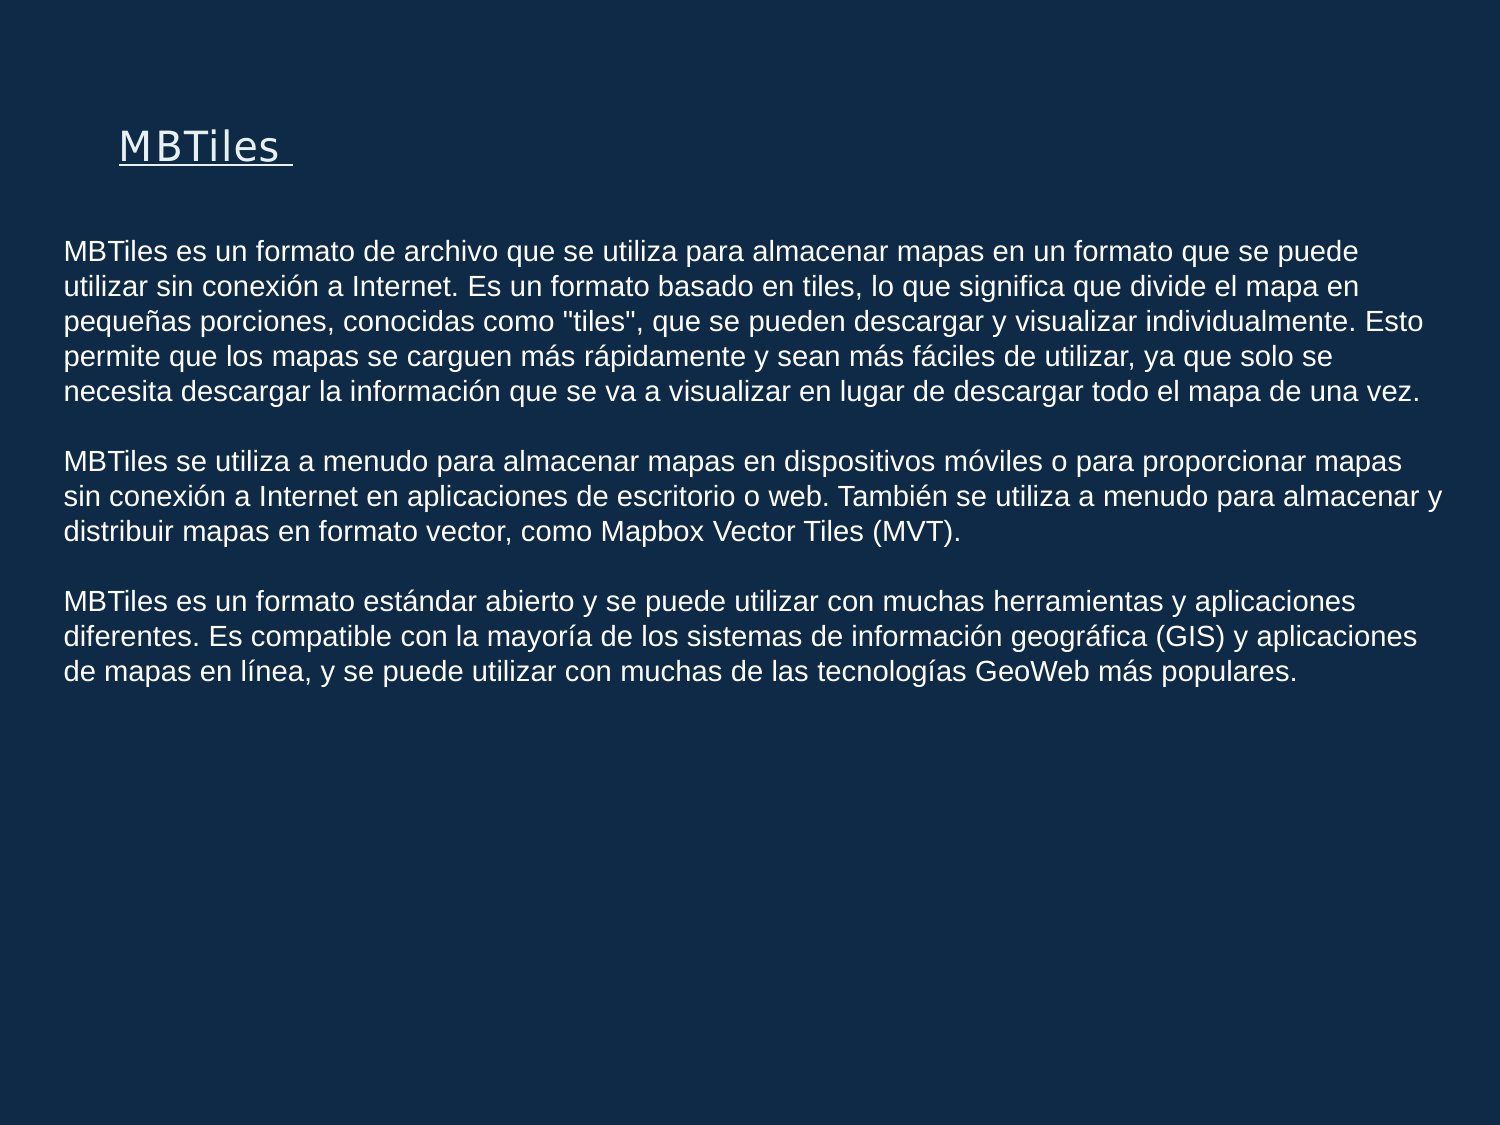

MBTiles

MBTiles es un formato de archivo que se utiliza para almacenar mapas en un formato que se puede utilizar sin conexión a Internet. Es un formato basado en tiles, lo que significa que divide el mapa en pequeñas porciones, conocidas como "tiles", que se pueden descargar y visualizar individualmente. Esto permite que los mapas se carguen más rápidamente y sean más fáciles de utilizar, ya que solo se necesita descargar la información que se va a visualizar en lugar de descargar todo el mapa de una vez.

MBTiles se utiliza a menudo para almacenar mapas en dispositivos móviles o para proporcionar mapas sin conexión a Internet en aplicaciones de escritorio o web. También se utiliza a menudo para almacenar y distribuir mapas en formato vector, como Mapbox Vector Tiles (MVT).

MBTiles es un formato estándar abierto y se puede utilizar con muchas herramientas y aplicaciones diferentes. Es compatible con la mayoría de los sistemas de información geográfica (GIS) y aplicaciones de mapas en línea, y se puede utilizar con muchas de las tecnologías GeoWeb más populares.